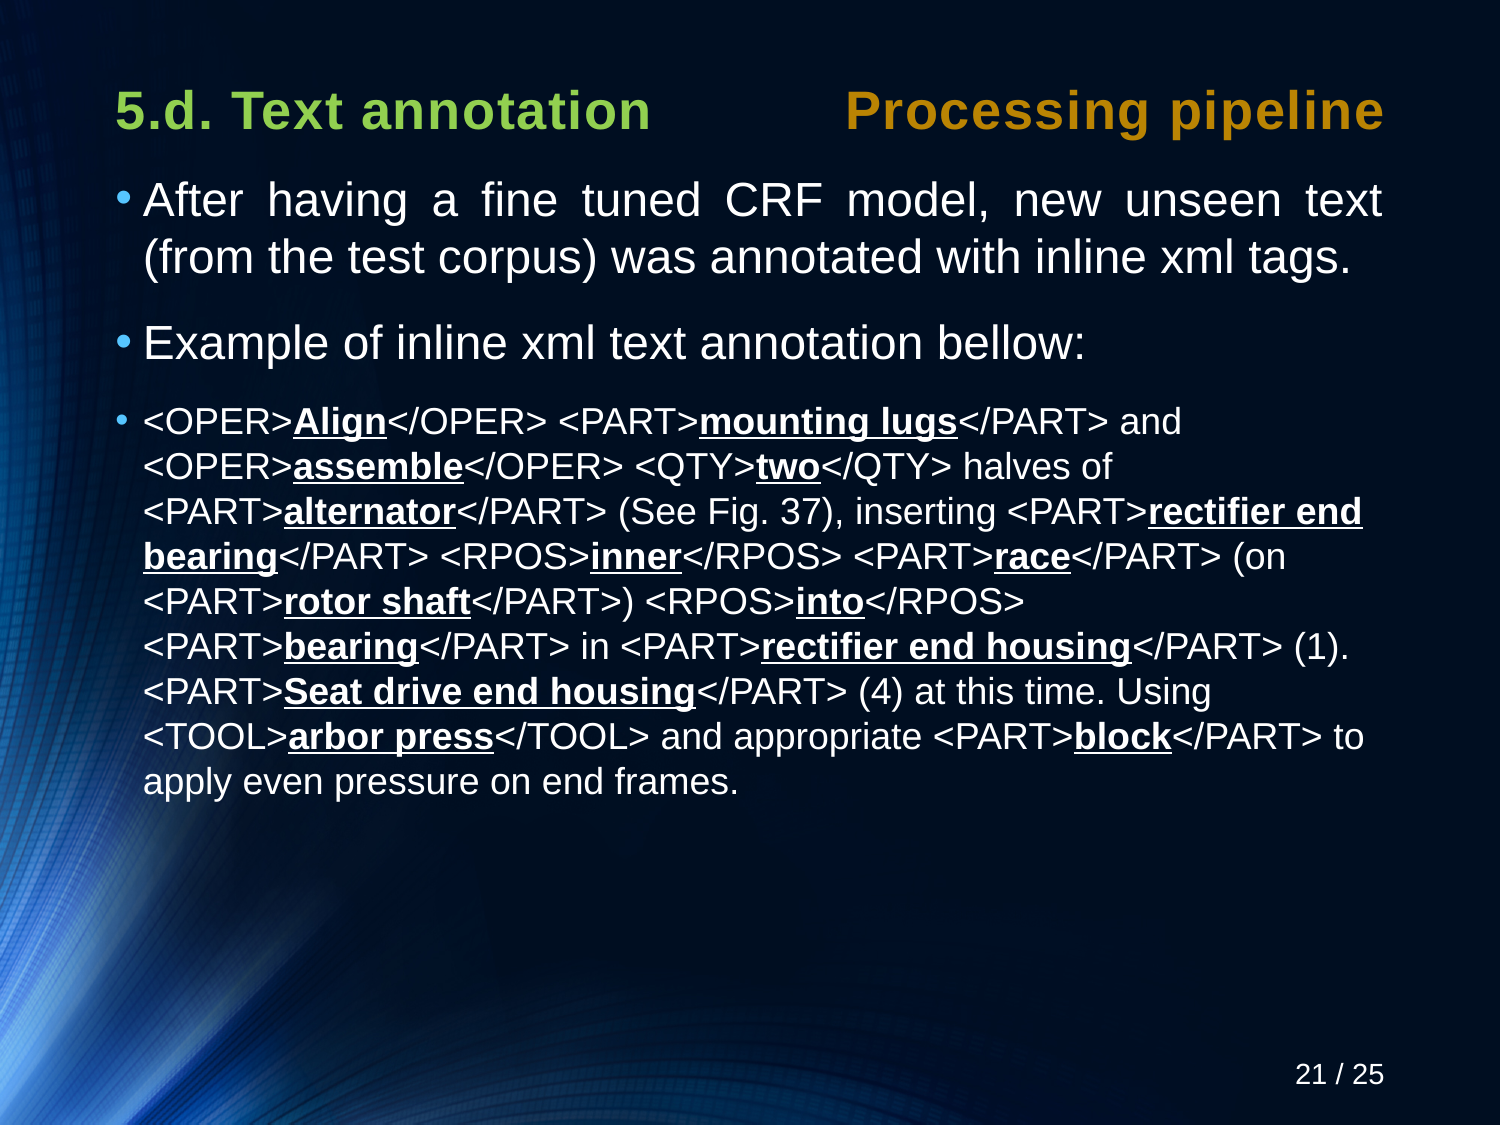

# 5.d. Text annotation
Processing pipeline
After having a fine tuned CRF model, new unseen text (from the test corpus) was annotated with inline xml tags.
Example of inline xml text annotation bellow:
<OPER>Align</OPER> <PART>mounting lugs</PART> and <OPER>assemble</OPER> <QTY>two</QTY> halves of <PART>alternator</PART> (See Fig. 37), inserting <PART>rectifier end bearing</PART> <RPOS>inner</RPOS> <PART>race</PART> (on <PART>rotor shaft</PART>) <RPOS>into</RPOS> <PART>bearing</PART> in <PART>rectifier end housing</PART> (1). <PART>Seat drive end housing</PART> (4) at this time. Using <TOOL>arbor press</TOOL> and appropriate <PART>block</PART> to apply even pressure on end frames.
21 / 25